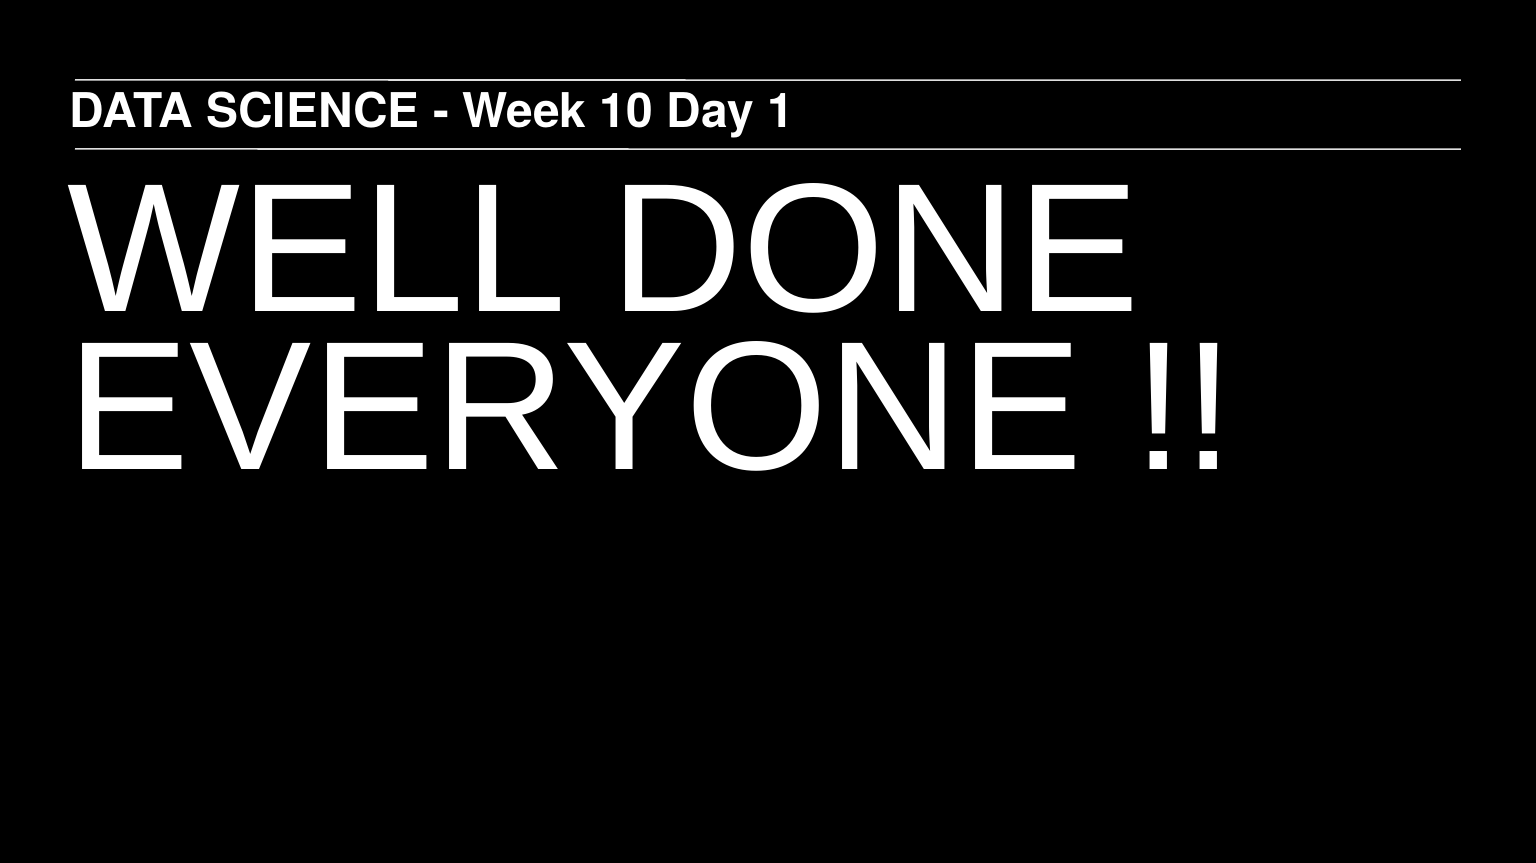

DATA SCIENCE - Week 10 Day 1

WELL DONE EVERYONE !!